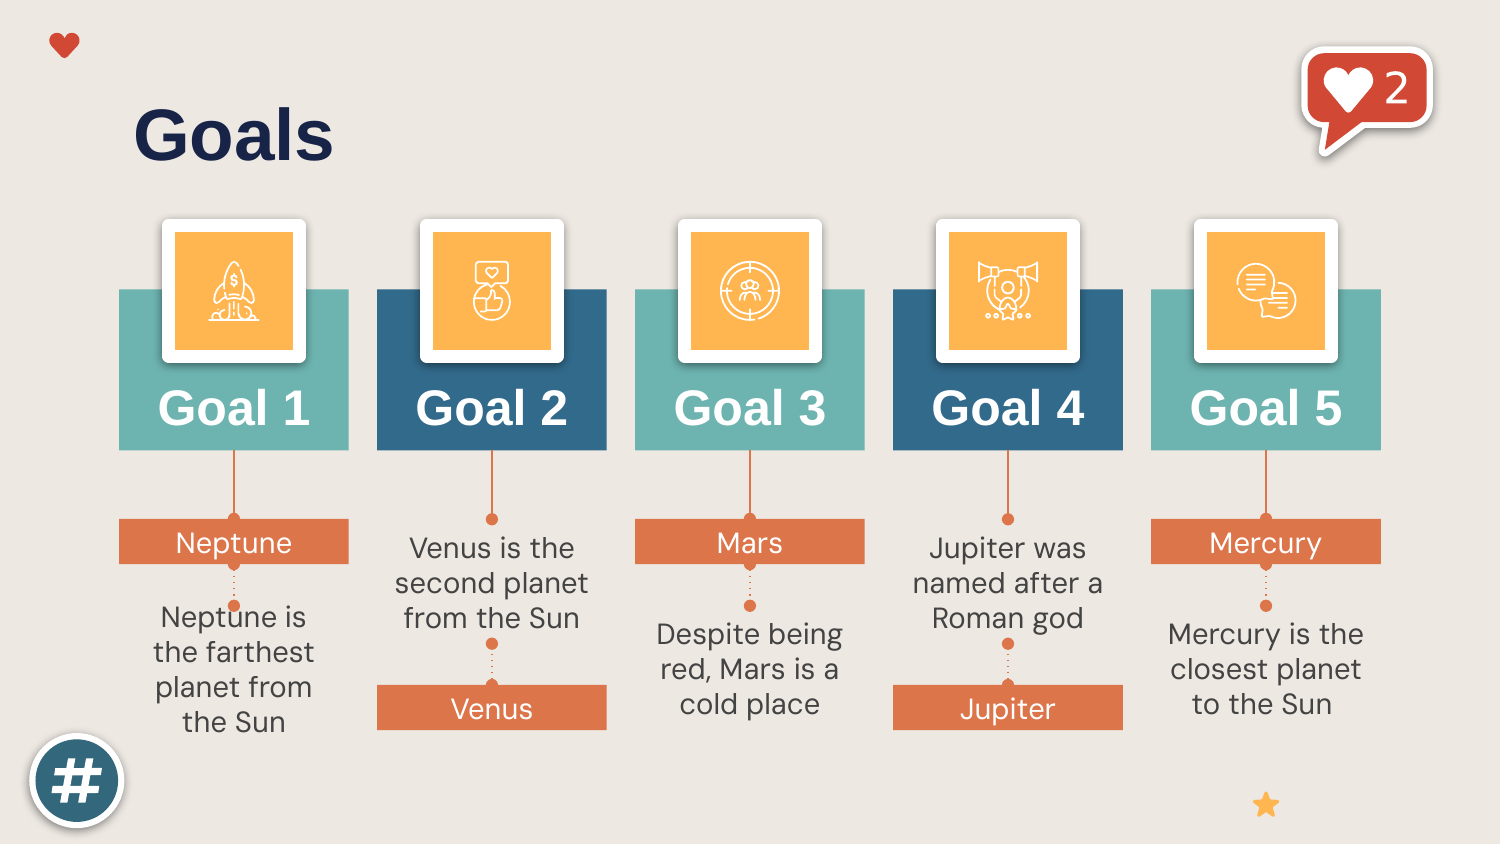

# Goals

Goal 1
Goal 2
Goal 3
Goal 4
Goal 5
Neptune
Mars
Mercury
Venus is the second planet from the Sun
Jupiter was named after a Roman god
Neptune is the farthest planet from the Sun
Despite being red, Mars is a cold place
Mercury is the closest planet to the Sun
Venus
Jupiter